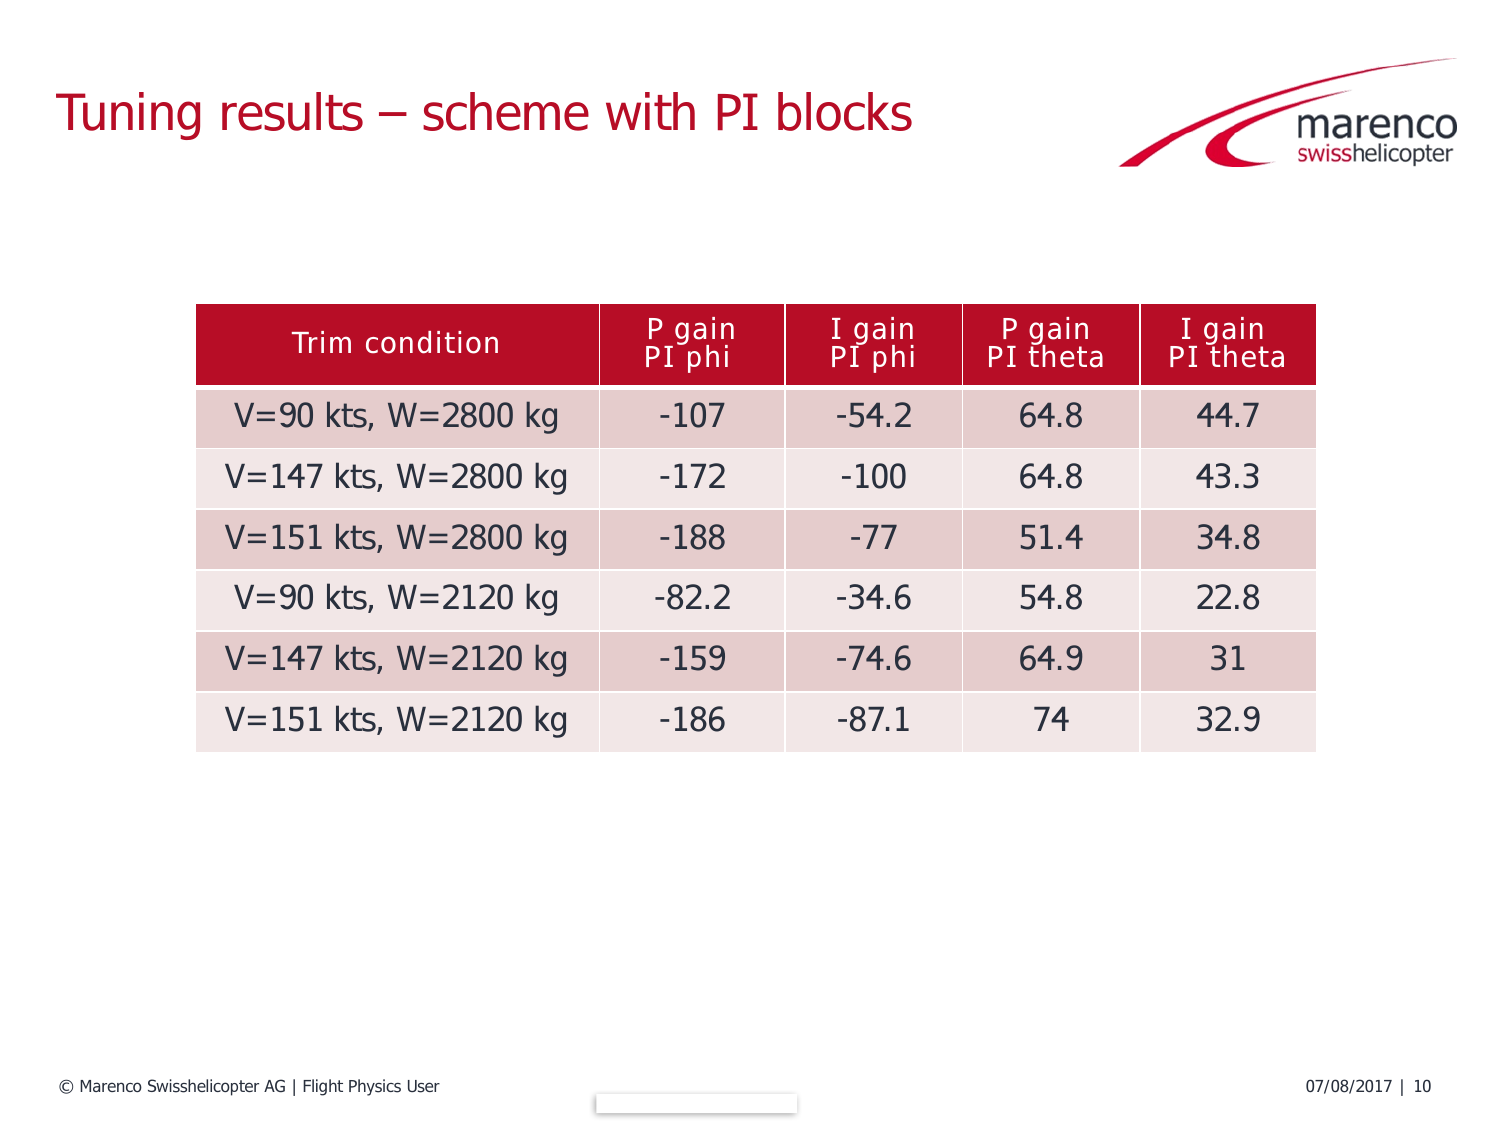

# Tuning results – scheme with PI blocks

| Trim condition | P gain PI phi | I gain PI phi | P gain PI theta | I gain PI theta |
| --- | --- | --- | --- | --- |
| V=90 kts, W=2800 kg | -107 | -54.2 | 64.8 | 44.7 |
| V=147 kts, W=2800 kg | -172 | -100 | 64.8 | 43.3 |
| V=151 kts, W=2800 kg | -188 | -77 | 51.4 | 34.8 |
| V=90 kts, W=2120 kg | -82.2 | -34.6 | 54.8 | 22.8 |
| V=147 kts, W=2120 kg | -159 | -74.6 | 64.9 | 31 |
| V=151 kts, W=2120 kg | -186 | -87.1 | 74 | 32.9 |

07/08/2017